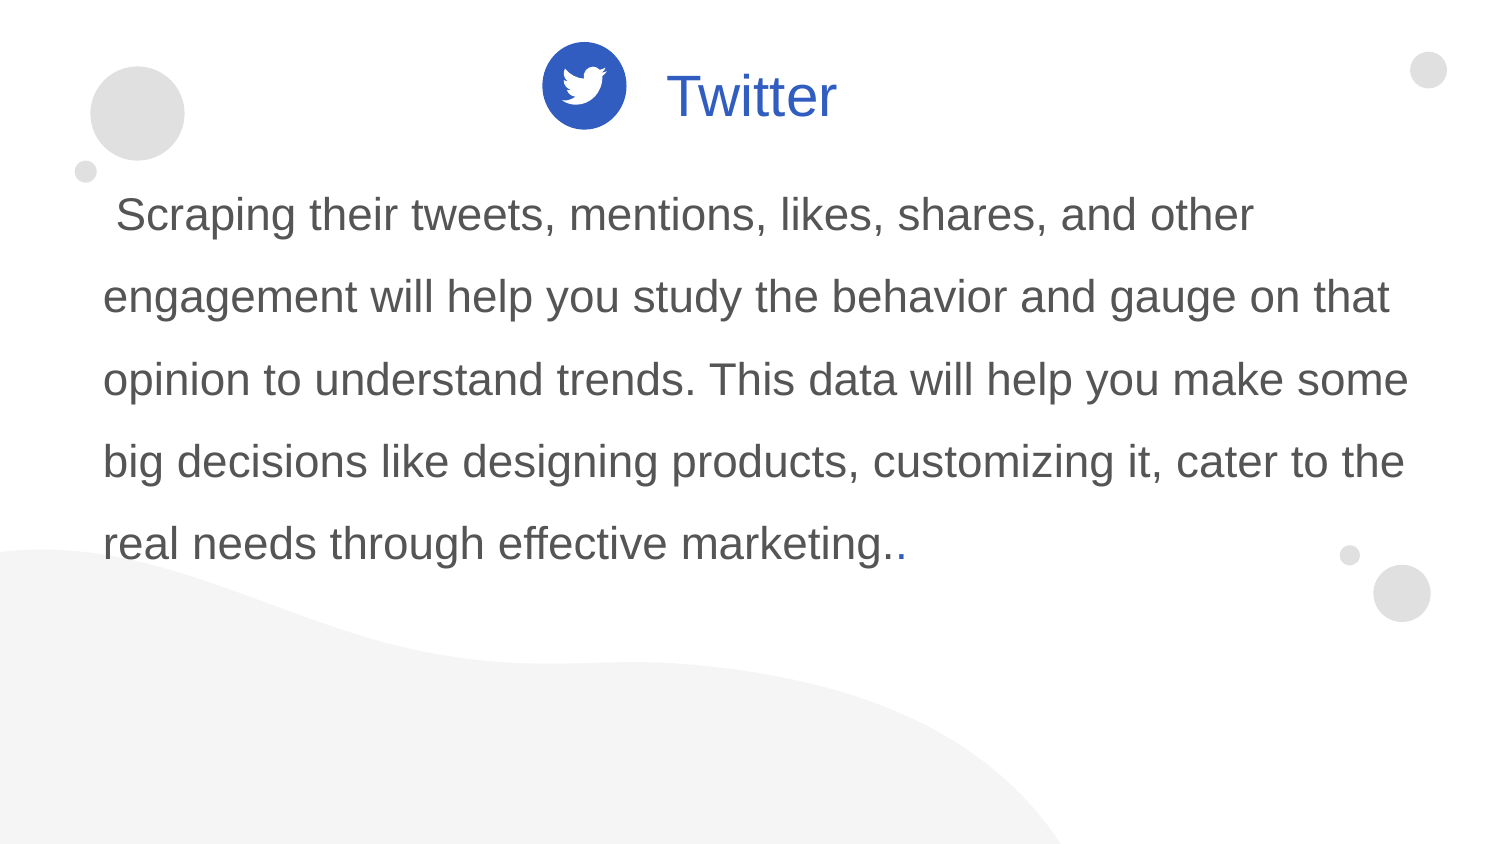

Twitter

 Scraping their tweets, mentions, likes, shares, and other engagement will help you study the behavior and gauge on that opinion to understand trends. This data will help you make some big decisions like designing products, customizing it, cater to the real needs through effective marketing..